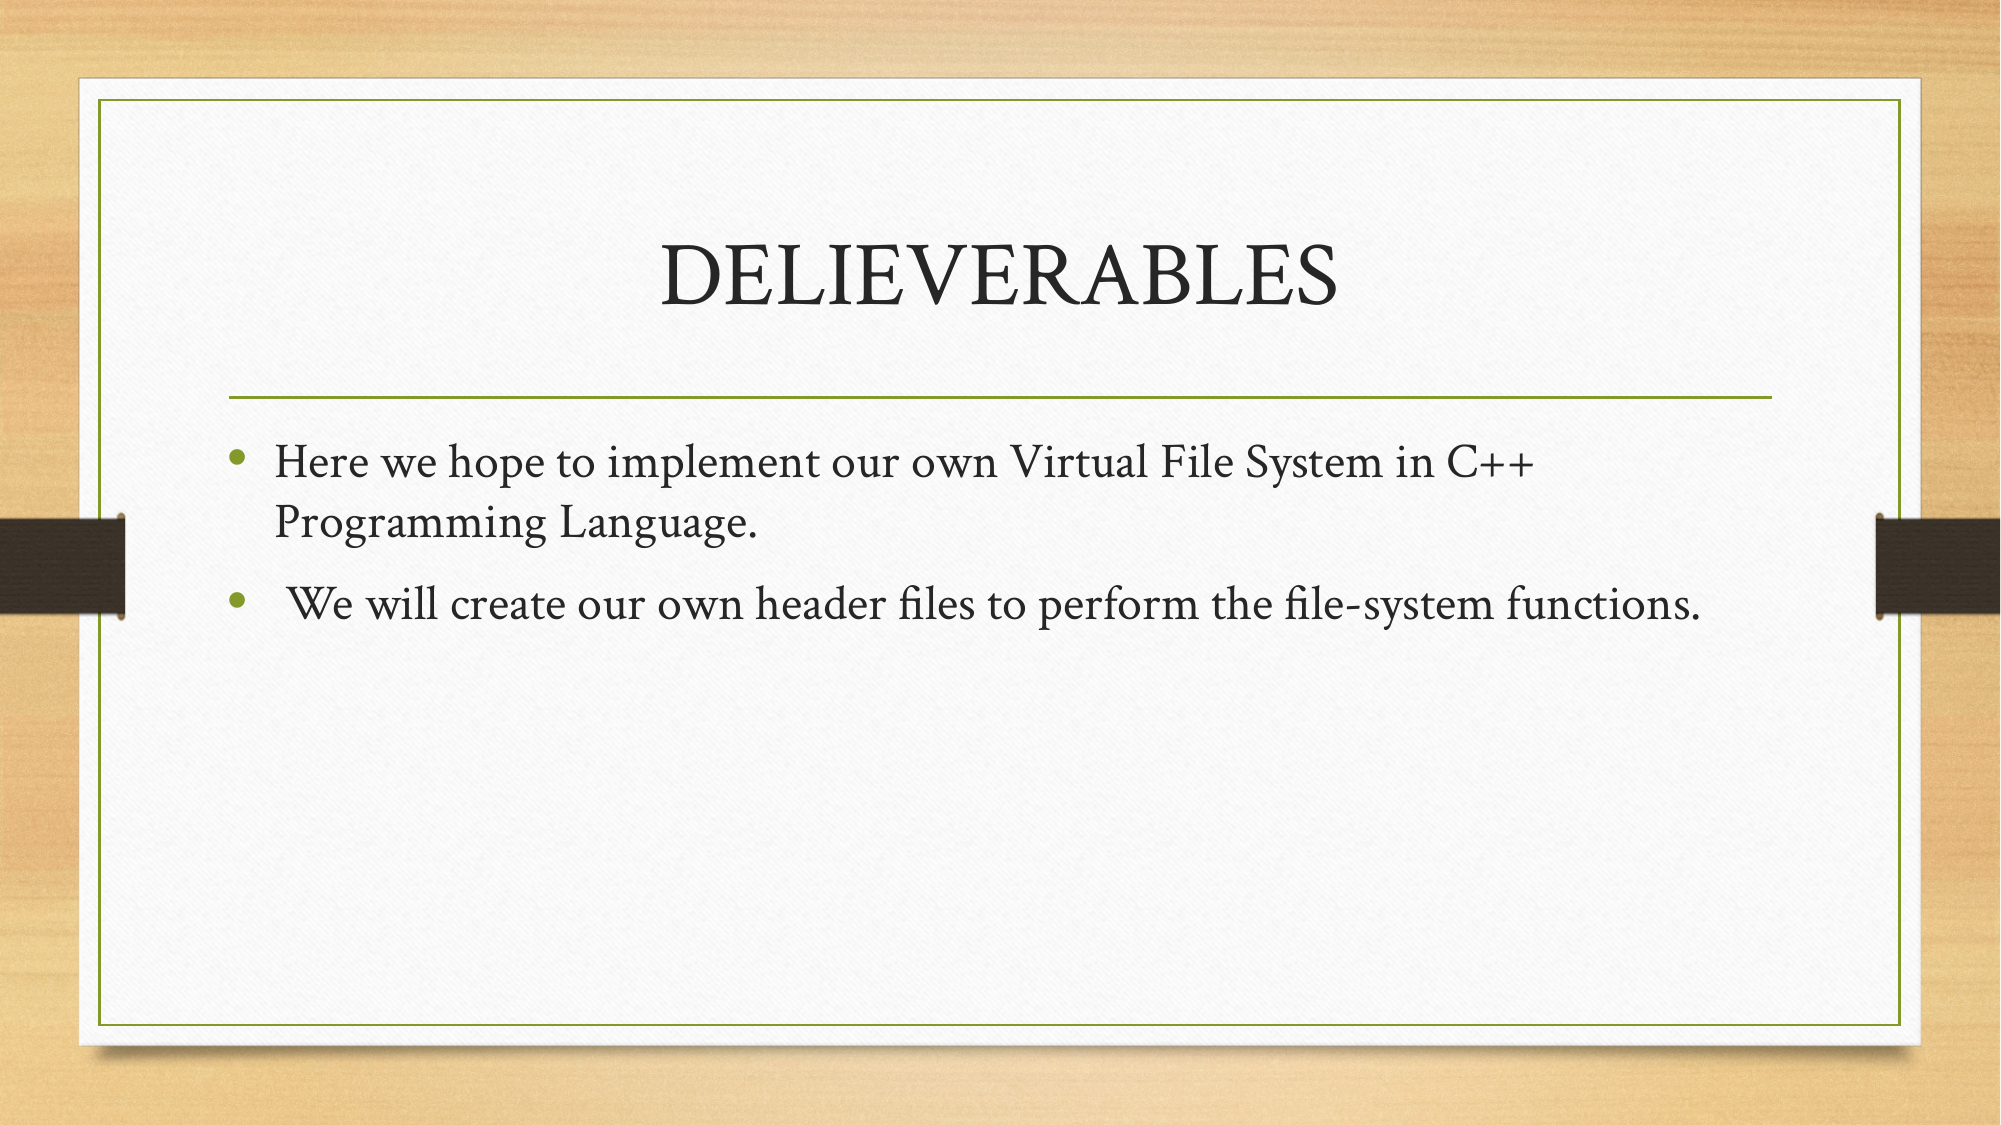

# DELIEVERABLES
Here we hope to implement our own Virtual File System in C++ Programming Language.
 We will create our own header files to perform the file-system functions.